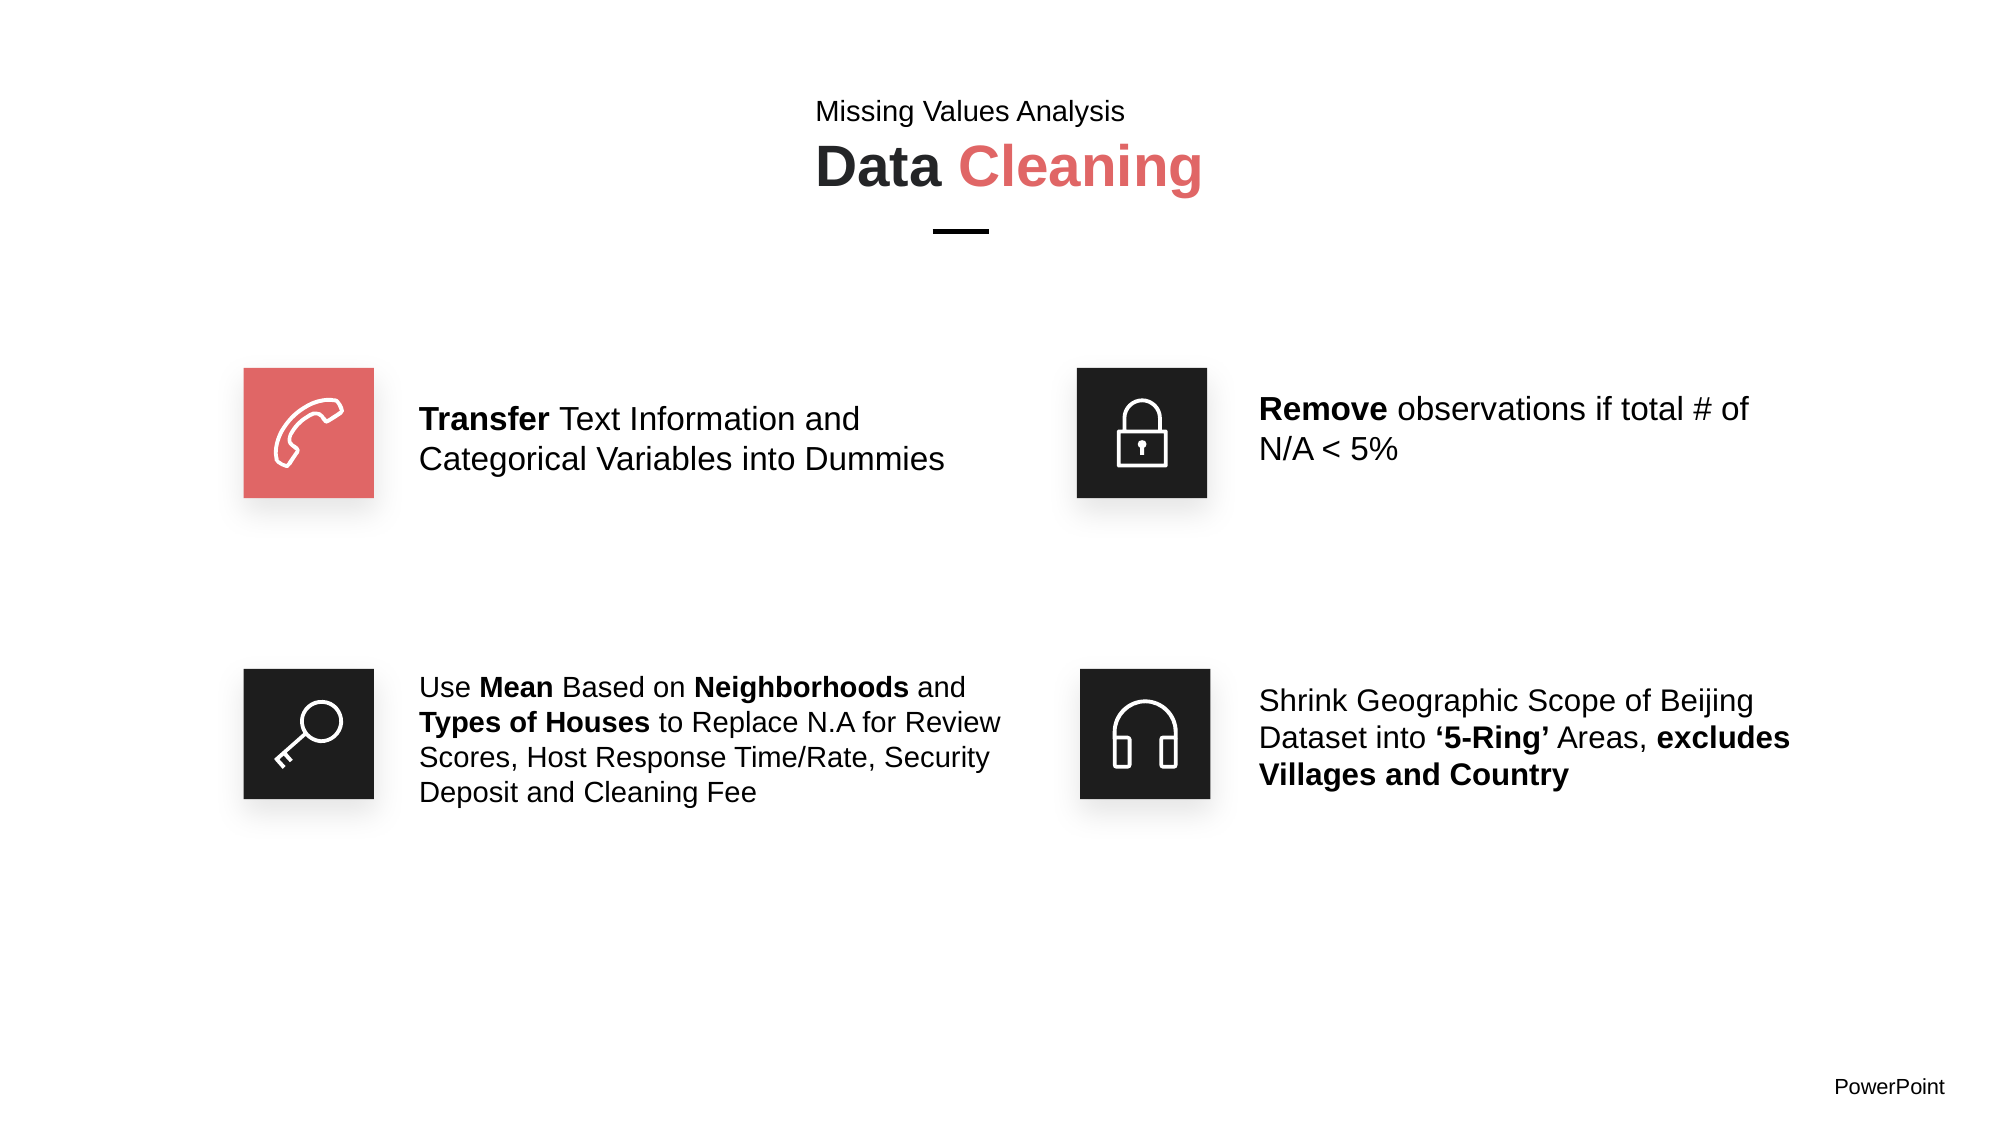

Missing Values Analysis
Data Cleaning

Remove observations if total # of N/A < 5%
Transfer Text Information and Categorical Variables into Dummies

Use Mean Based on Neighborhoods and Types of Houses to Replace N.A for Review Scores, Host Response Time/Rate, Security Deposit and Cleaning Fee

Shrink Geographic Scope of Beijing Dataset into ‘5-Ring’ Areas, excludes Villages and Country